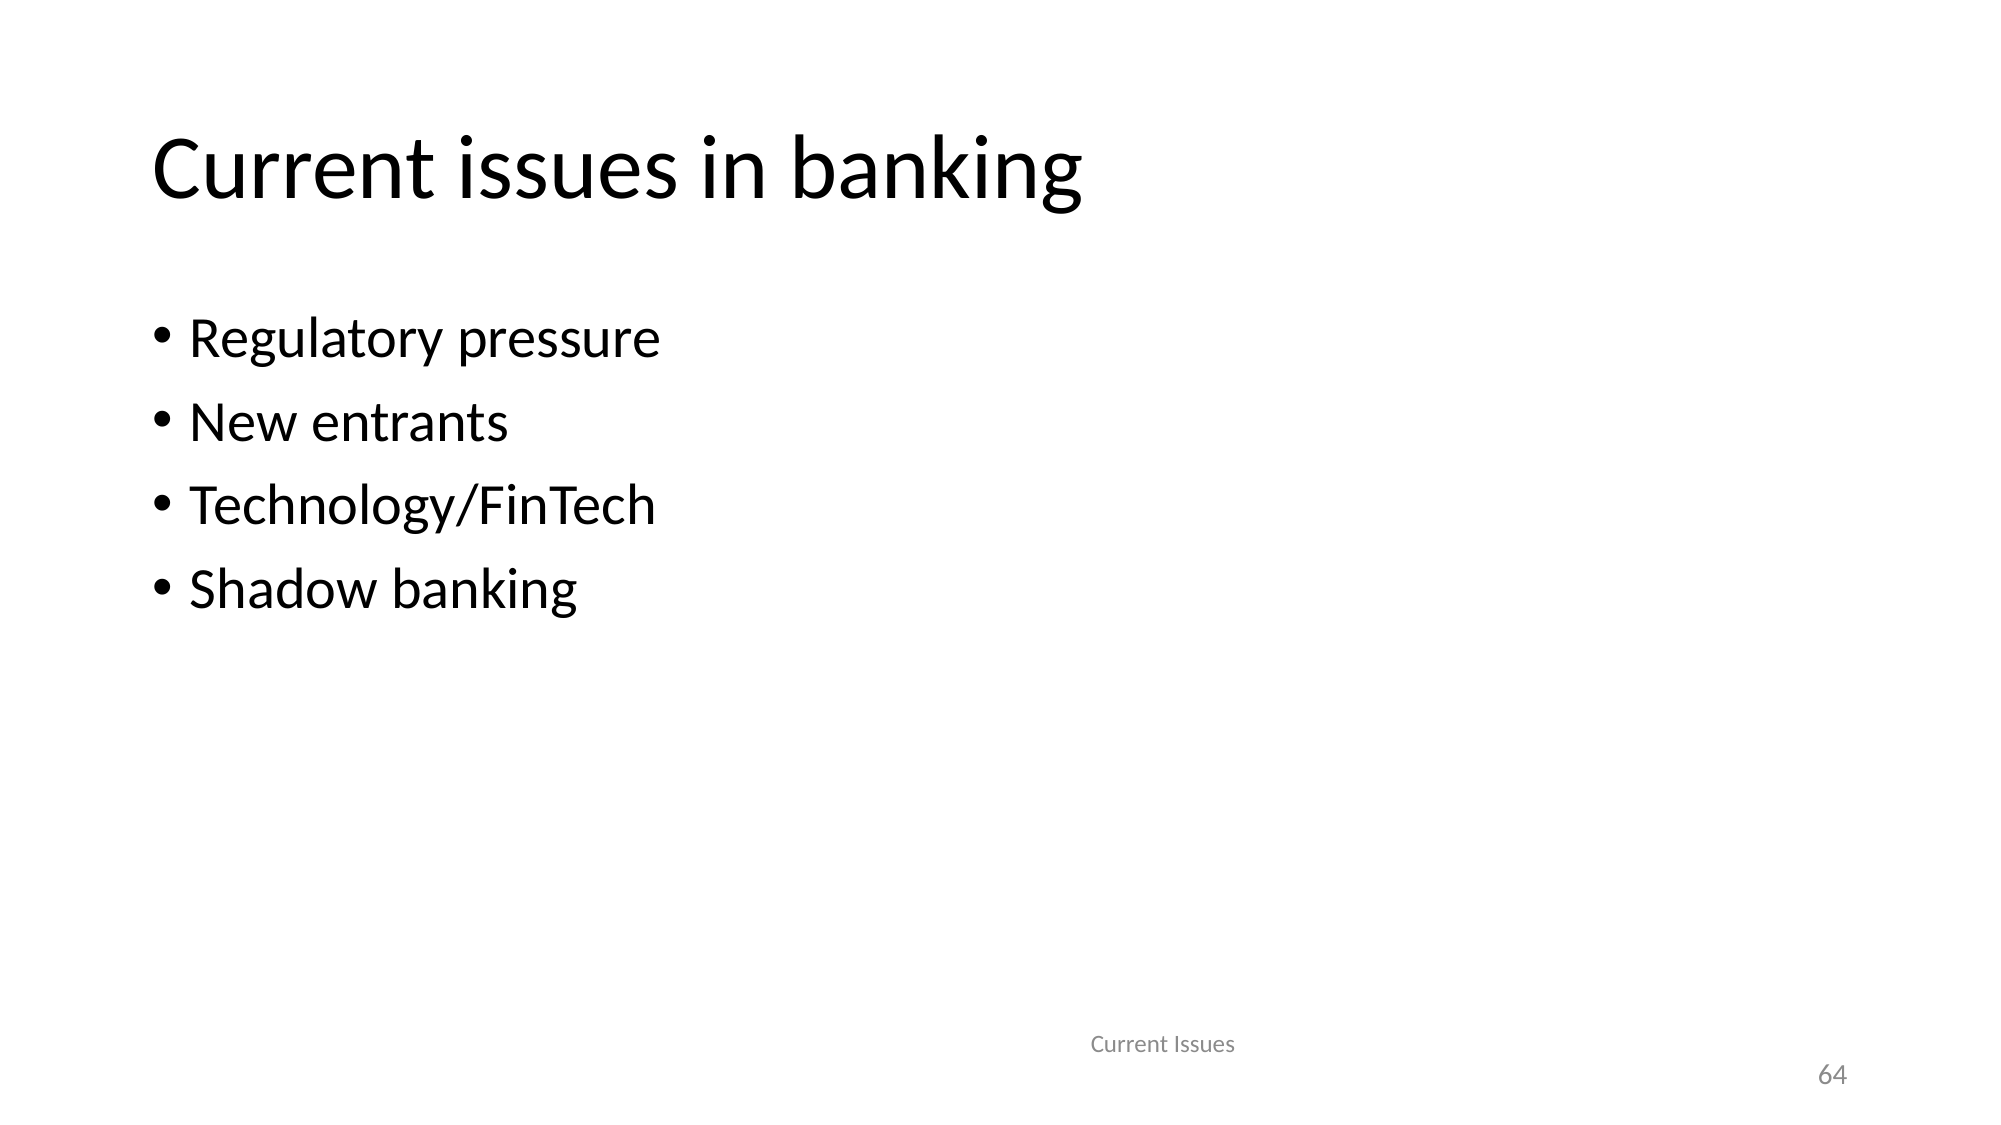

# Current issues in banking
Regulatory pressure
New entrants
Technology/FinTech
Shadow banking

Current Issues
64